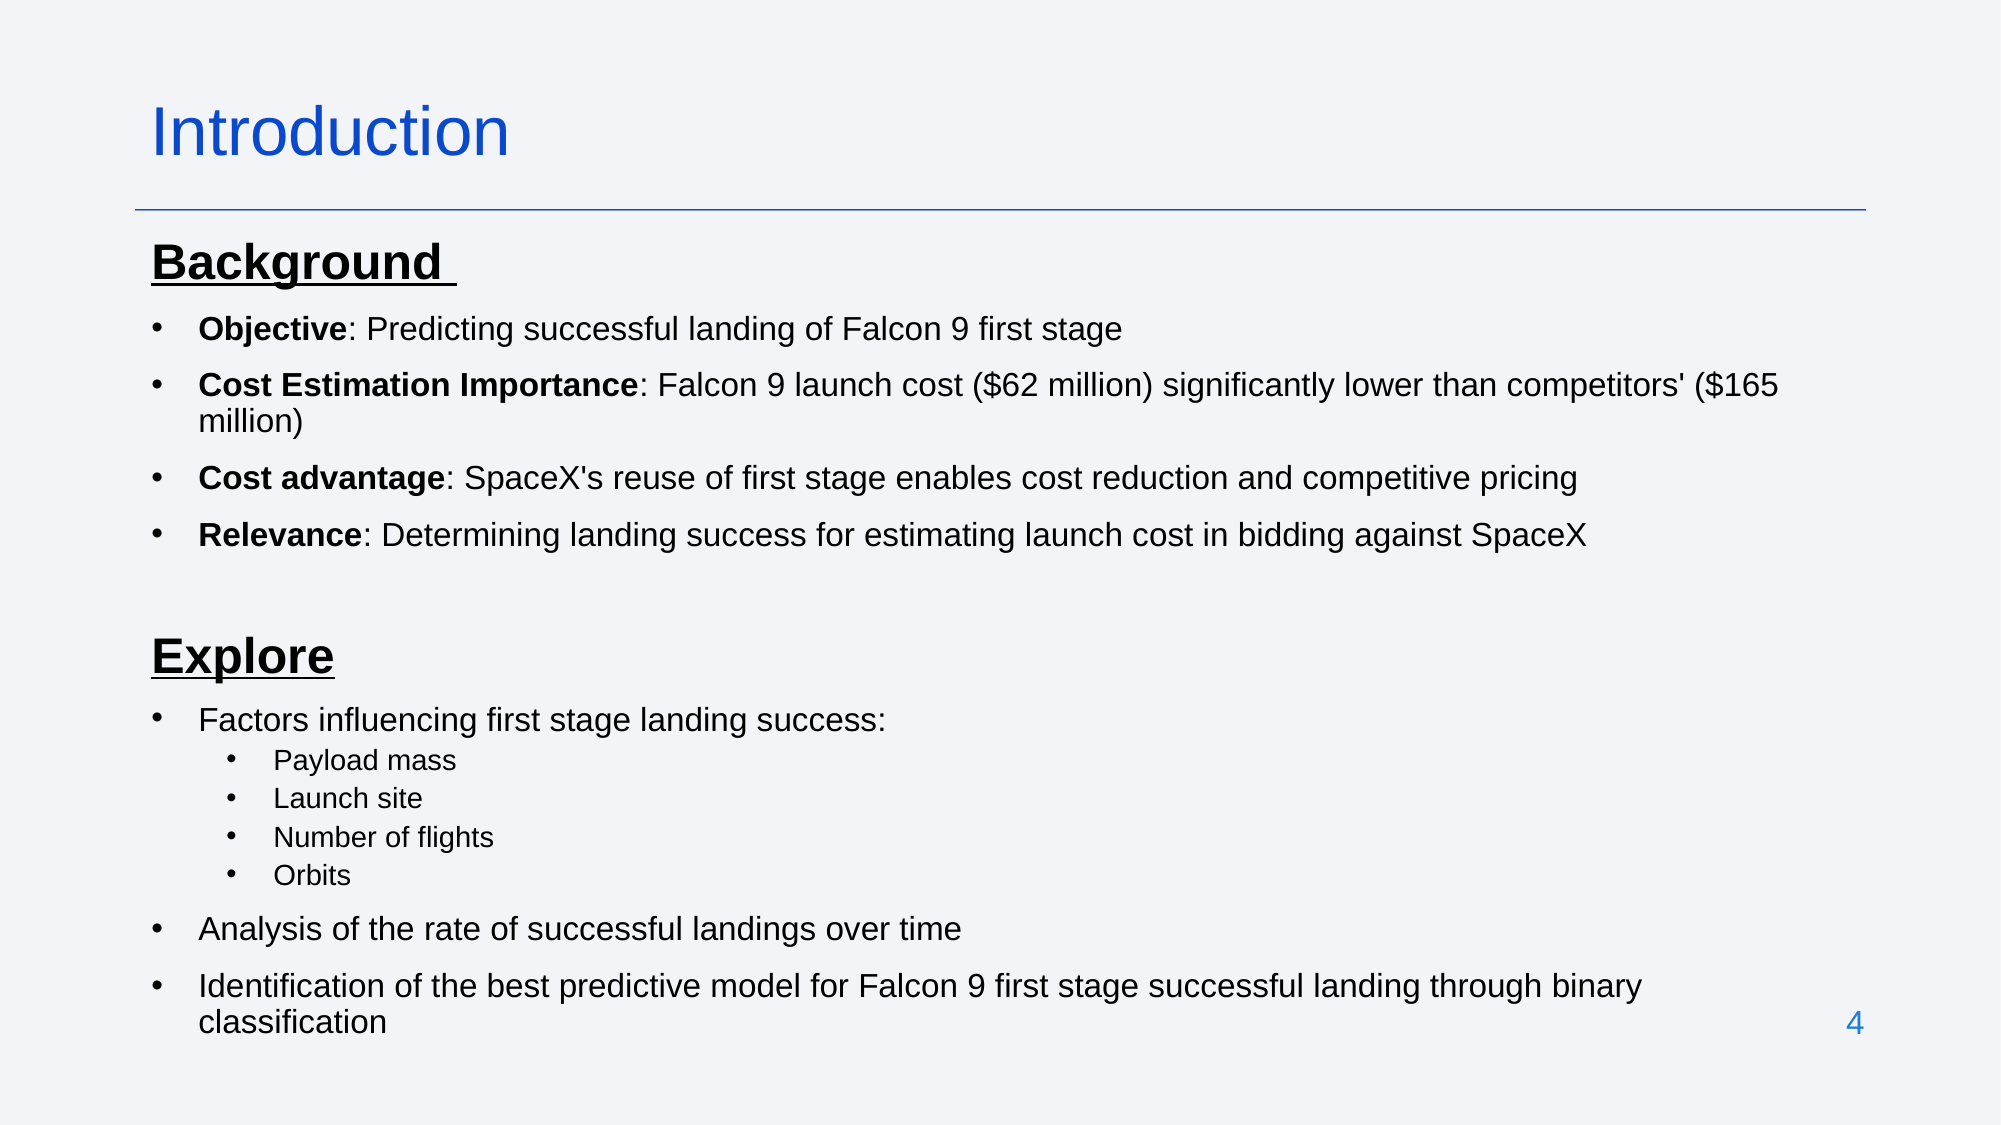

Introduction
Background
Objective: Predicting successful landing of Falcon 9 first stage
Cost Estimation Importance: Falcon 9 launch cost ($62 million) significantly lower than competitors' ($165 million)
Cost advantage: SpaceX's reuse of first stage enables cost reduction and competitive pricing
Relevance: Determining landing success for estimating launch cost in bidding against SpaceX

Explore
Factors influencing first stage landing success:
Payload mass
Launch site
Number of flights
Orbits
Analysis of the rate of successful landings over time
Identification of the best predictive model for Falcon 9 first stage successful landing through binary classification
4